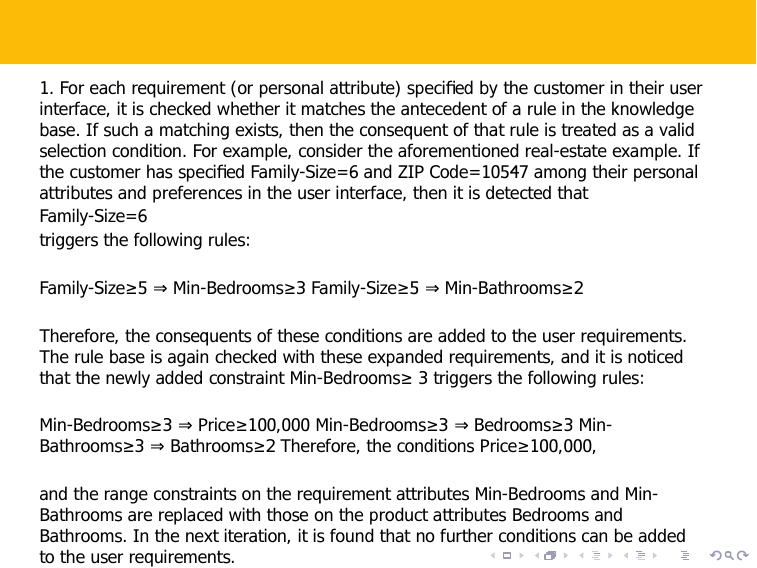

#
1. For each requirement (or personal attribute) specified by the customer in their user interface, it is checked whether it matches the antecedent of a rule in the knowledge base. If such a matching exists, then the consequent of that rule is treated as a valid selection condition. For example, consider the aforementioned real-estate example. If the customer has specified Family-Size=6 and ZIP Code=10547 among their personal attributes and preferences in the user interface, then it is detected that
Family-Size=6
triggers the following rules:

Family-Size≥5 ⇒ Min-Bedrooms≥3 Family-Size≥5 ⇒ Min-Bathrooms≥2

Therefore, the consequents of these conditions are added to the user requirements. The rule base is again checked with these expanded requirements, and it is noticed that the newly added constraint Min-Bedrooms≥ 3 triggers the following rules:

Min-Bedrooms≥3 ⇒ Price≥100,000 Min-Bedrooms≥3 ⇒ Bedrooms≥3 Min-Bathrooms≥3 ⇒ Bathrooms≥2 Therefore, the conditions Price≥100,000,

and the range constraints on the requirement attributes Min-Bedrooms and Min-Bathrooms are replaced with those on the product attributes Bedrooms and Bathrooms. In the next iteration, it is found that no further conditions can be added to the user requirements.